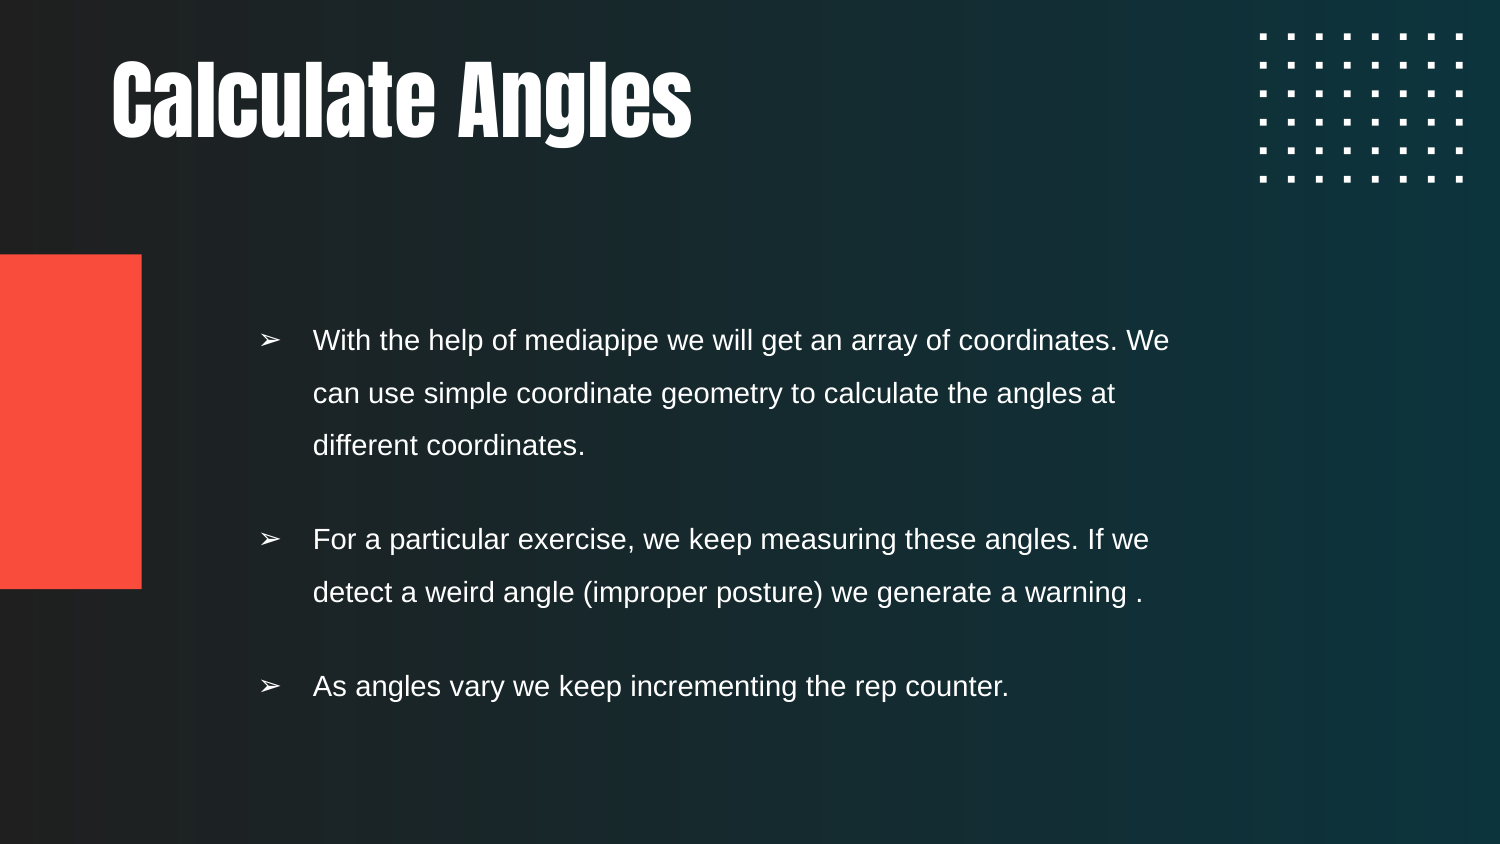

# Calculate Angles

With the help of mediapipe we will get an array of coordinates. We can use simple coordinate geometry to calculate the angles at different coordinates.
For a particular exercise, we keep measuring these angles. If we detect a weird angle (improper posture) we generate a warning .
As angles vary we keep incrementing the rep counter.